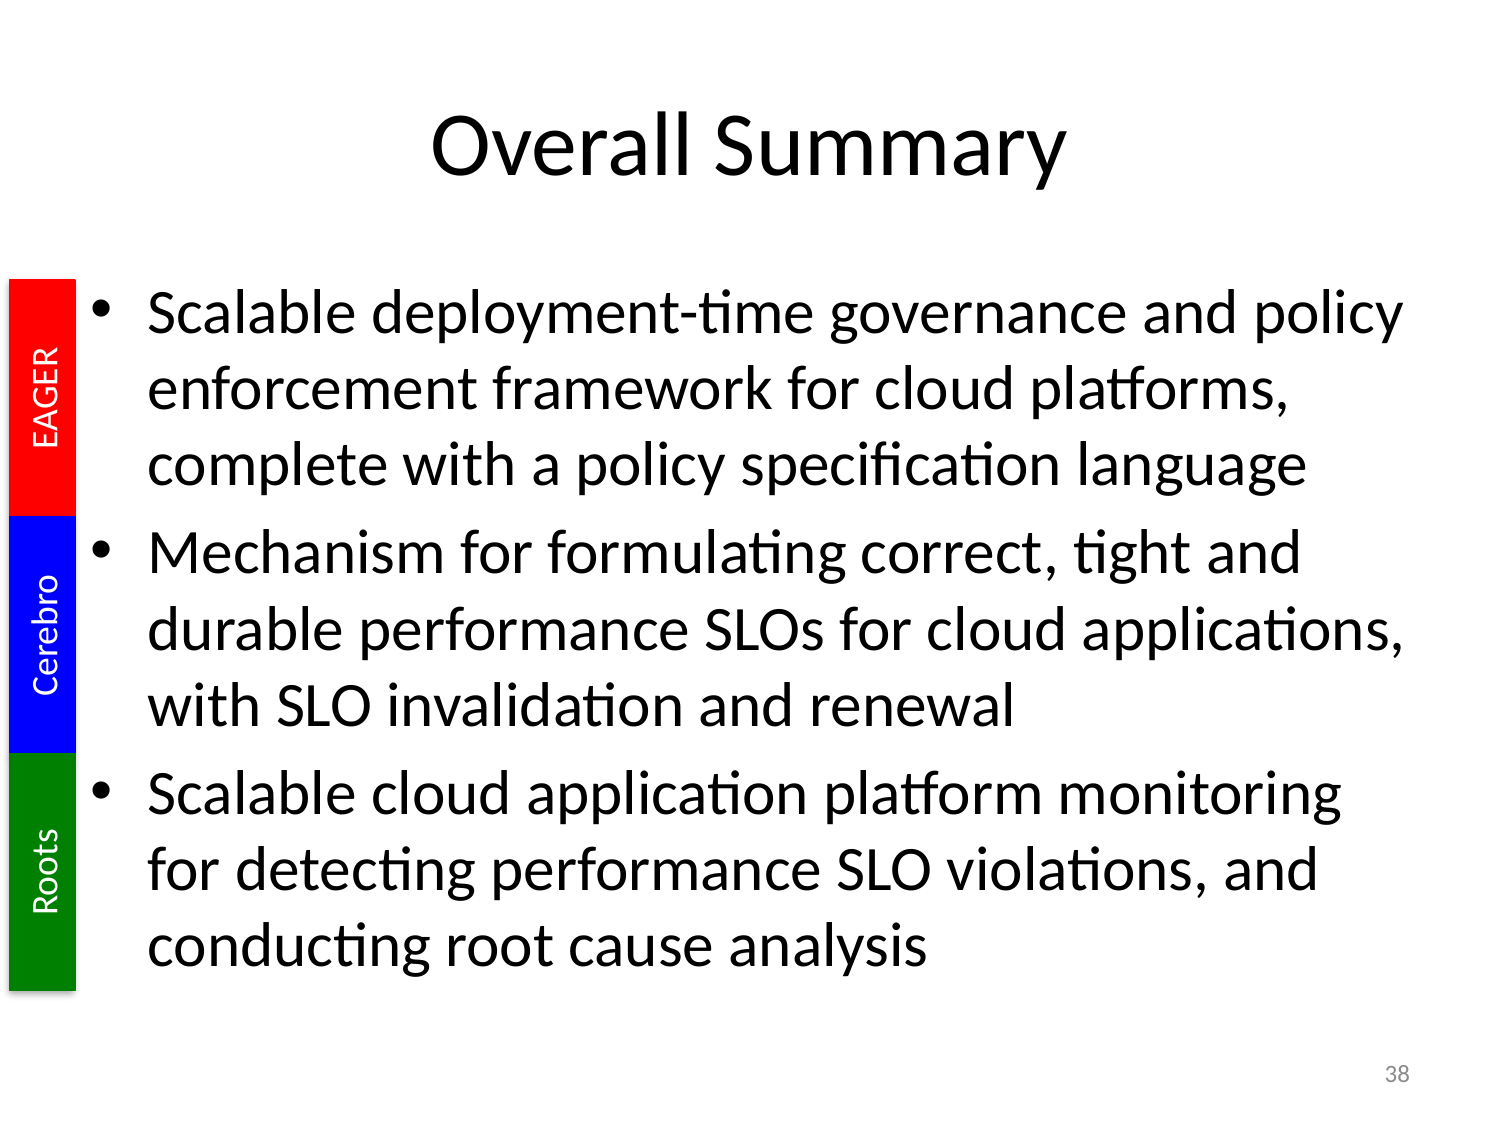

# Overall Summary
Scalable deployment-time governance and policy enforcement framework for cloud platforms, complete with a policy specification language
Mechanism for formulating correct, tight and durable performance SLOs for cloud applications, with SLO invalidation and renewal
Scalable cloud application platform monitoring for detecting performance SLO violations, and conducting root cause analysis
EAGER
Cerebro
Roots
38